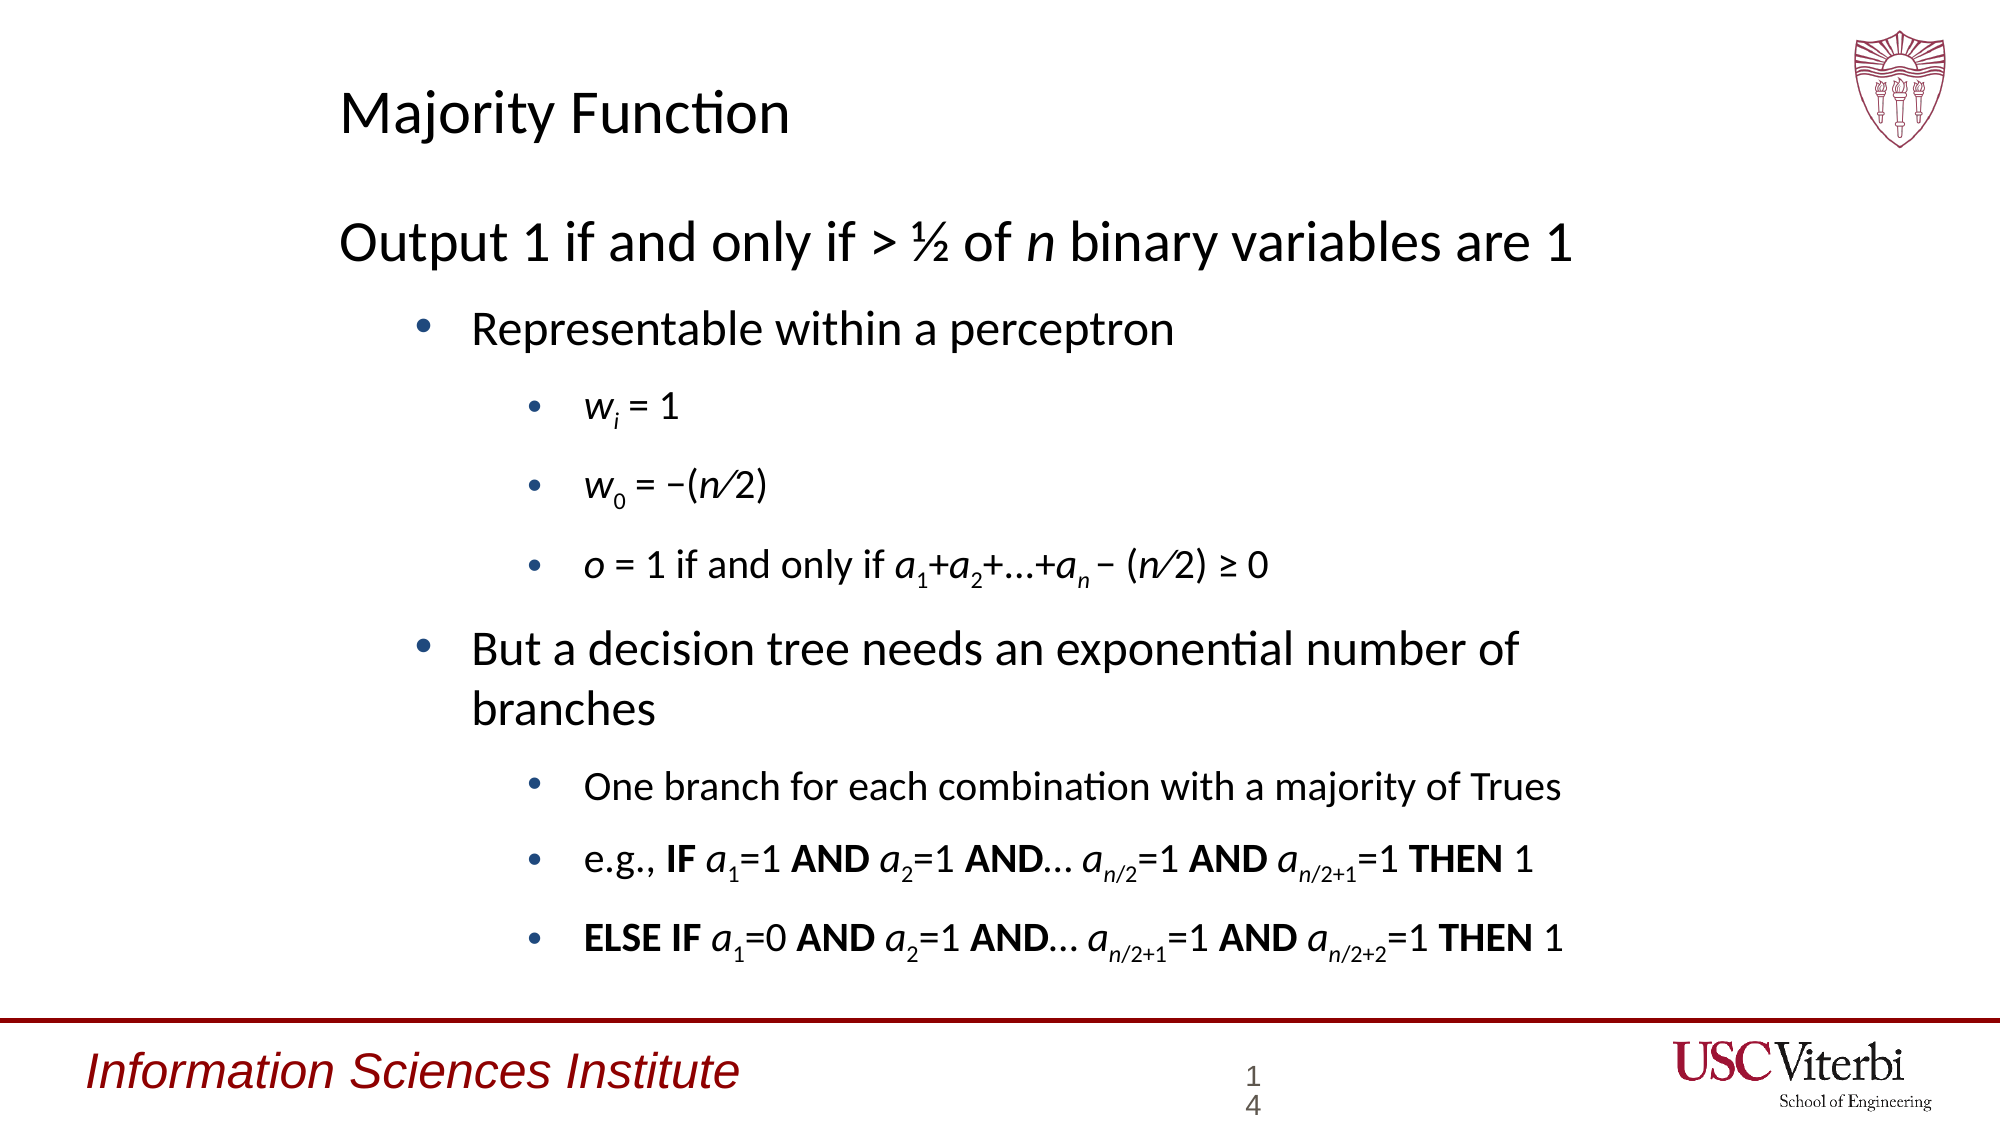

# Majority Function
Output 1 if and only if > ½ of n binary variables are 1
Representable within a perceptron
wi = 1
w0 = −(n∕2)
o = 1 if and only if a1+a2+...+an − (n∕2) ≥ 0
But a decision tree needs an exponential number of branches
One branch for each combination with a majority of Trues
e.g., IF a1=1 AND a2=1 AND… an/2=1 AND an/2+1=1 THEN 1
ELSE IF a1=0 AND a2=1 AND… an/2+1=1 AND an/2+2=1 THEN 1
14